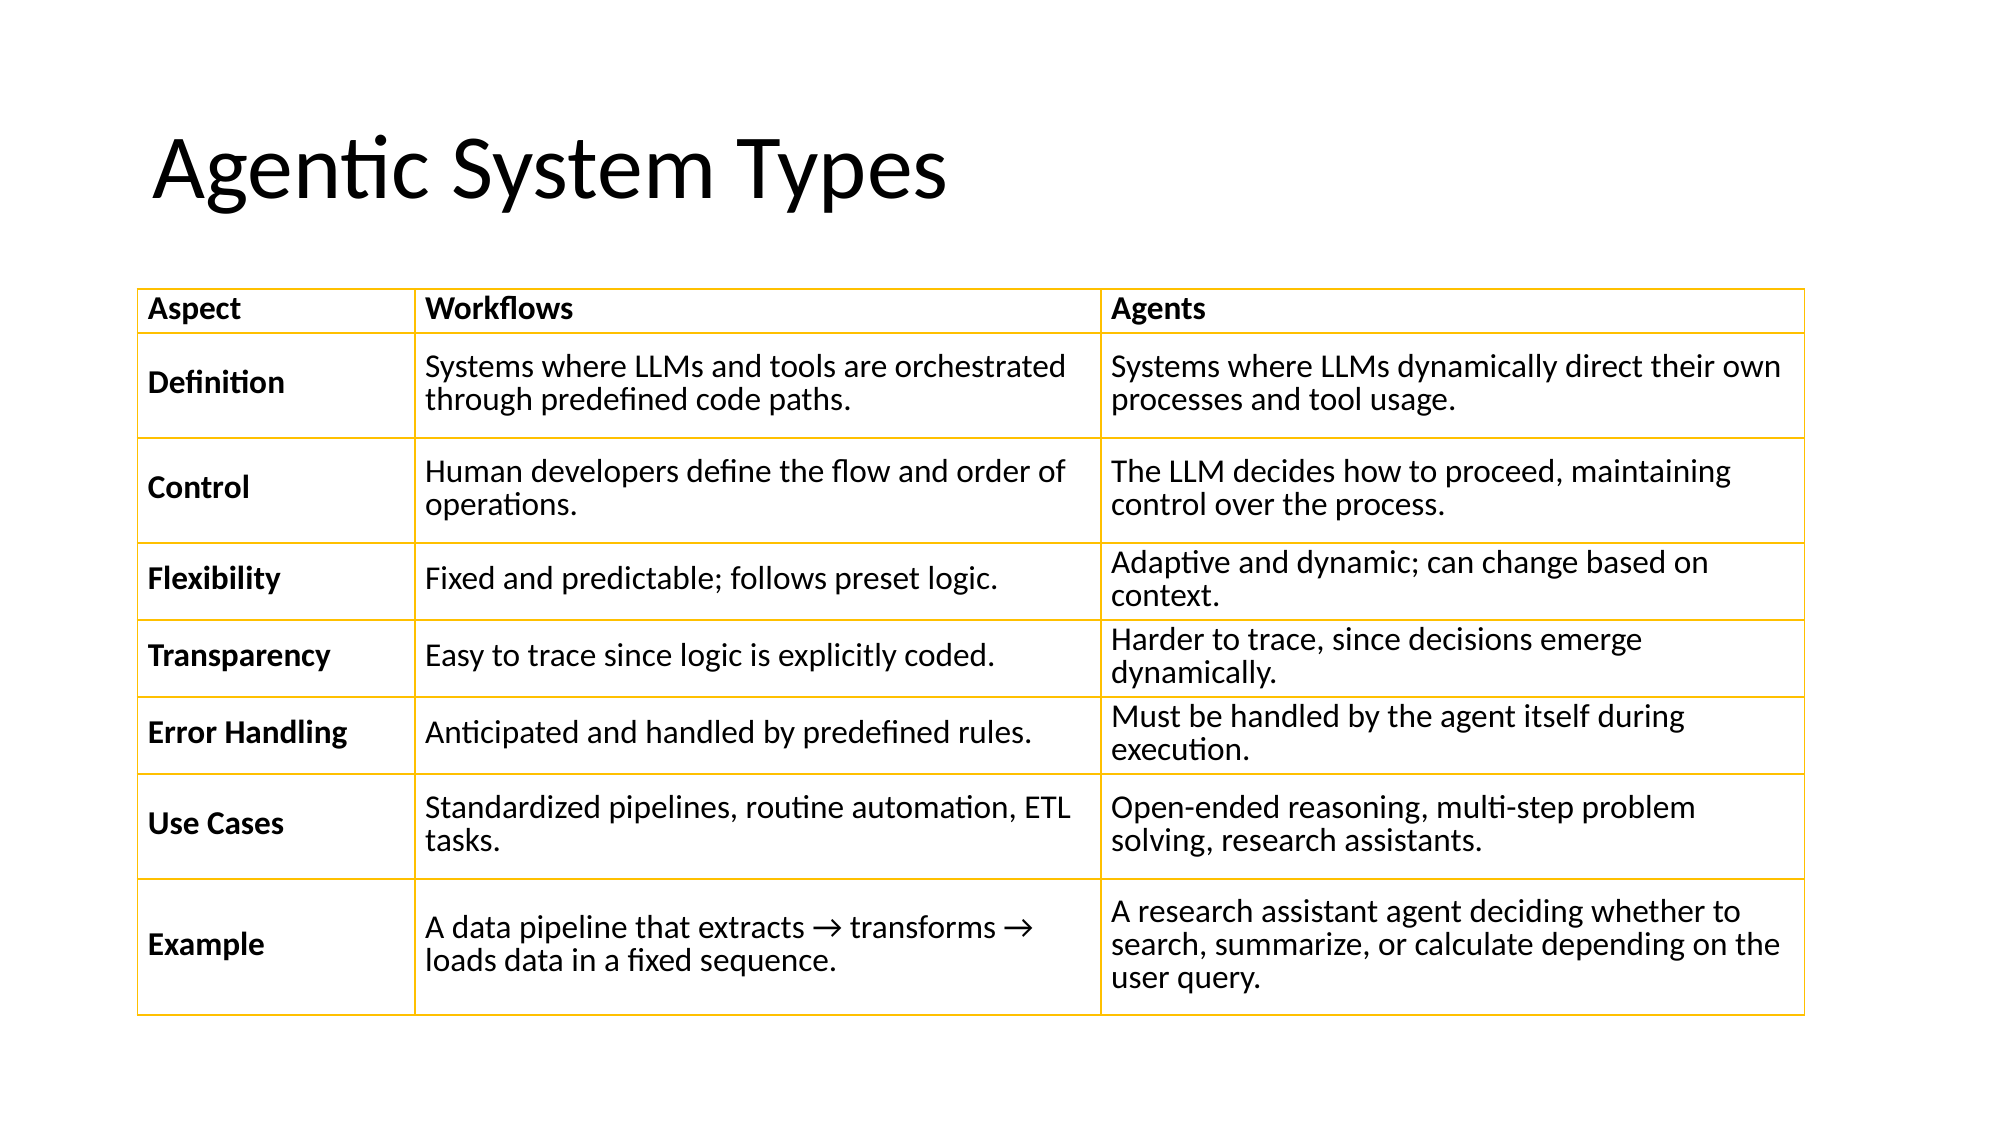

# Agentic System Types
| Aspect | Workflows | Agents |
| --- | --- | --- |
| Definition | Systems where LLMs and tools are orchestrated through predefined code paths. | Systems where LLMs dynamically direct their own processes and tool usage. |
| Control | Human developers define the flow and order of operations. | The LLM decides how to proceed, maintaining control over the process. |
| Flexibility | Fixed and predictable; follows preset logic. | Adaptive and dynamic; can change based on context. |
| Transparency | Easy to trace since logic is explicitly coded. | Harder to trace, since decisions emerge dynamically. |
| Error Handling | Anticipated and handled by predefined rules. | Must be handled by the agent itself during execution. |
| Use Cases | Standardized pipelines, routine automation, ETL tasks. | Open-ended reasoning, multi-step problem solving, research assistants. |
| Example | A data pipeline that extracts → transforms → loads data in a fixed sequence. | A research assistant agent deciding whether to search, summarize, or calculate depending on the user query. |